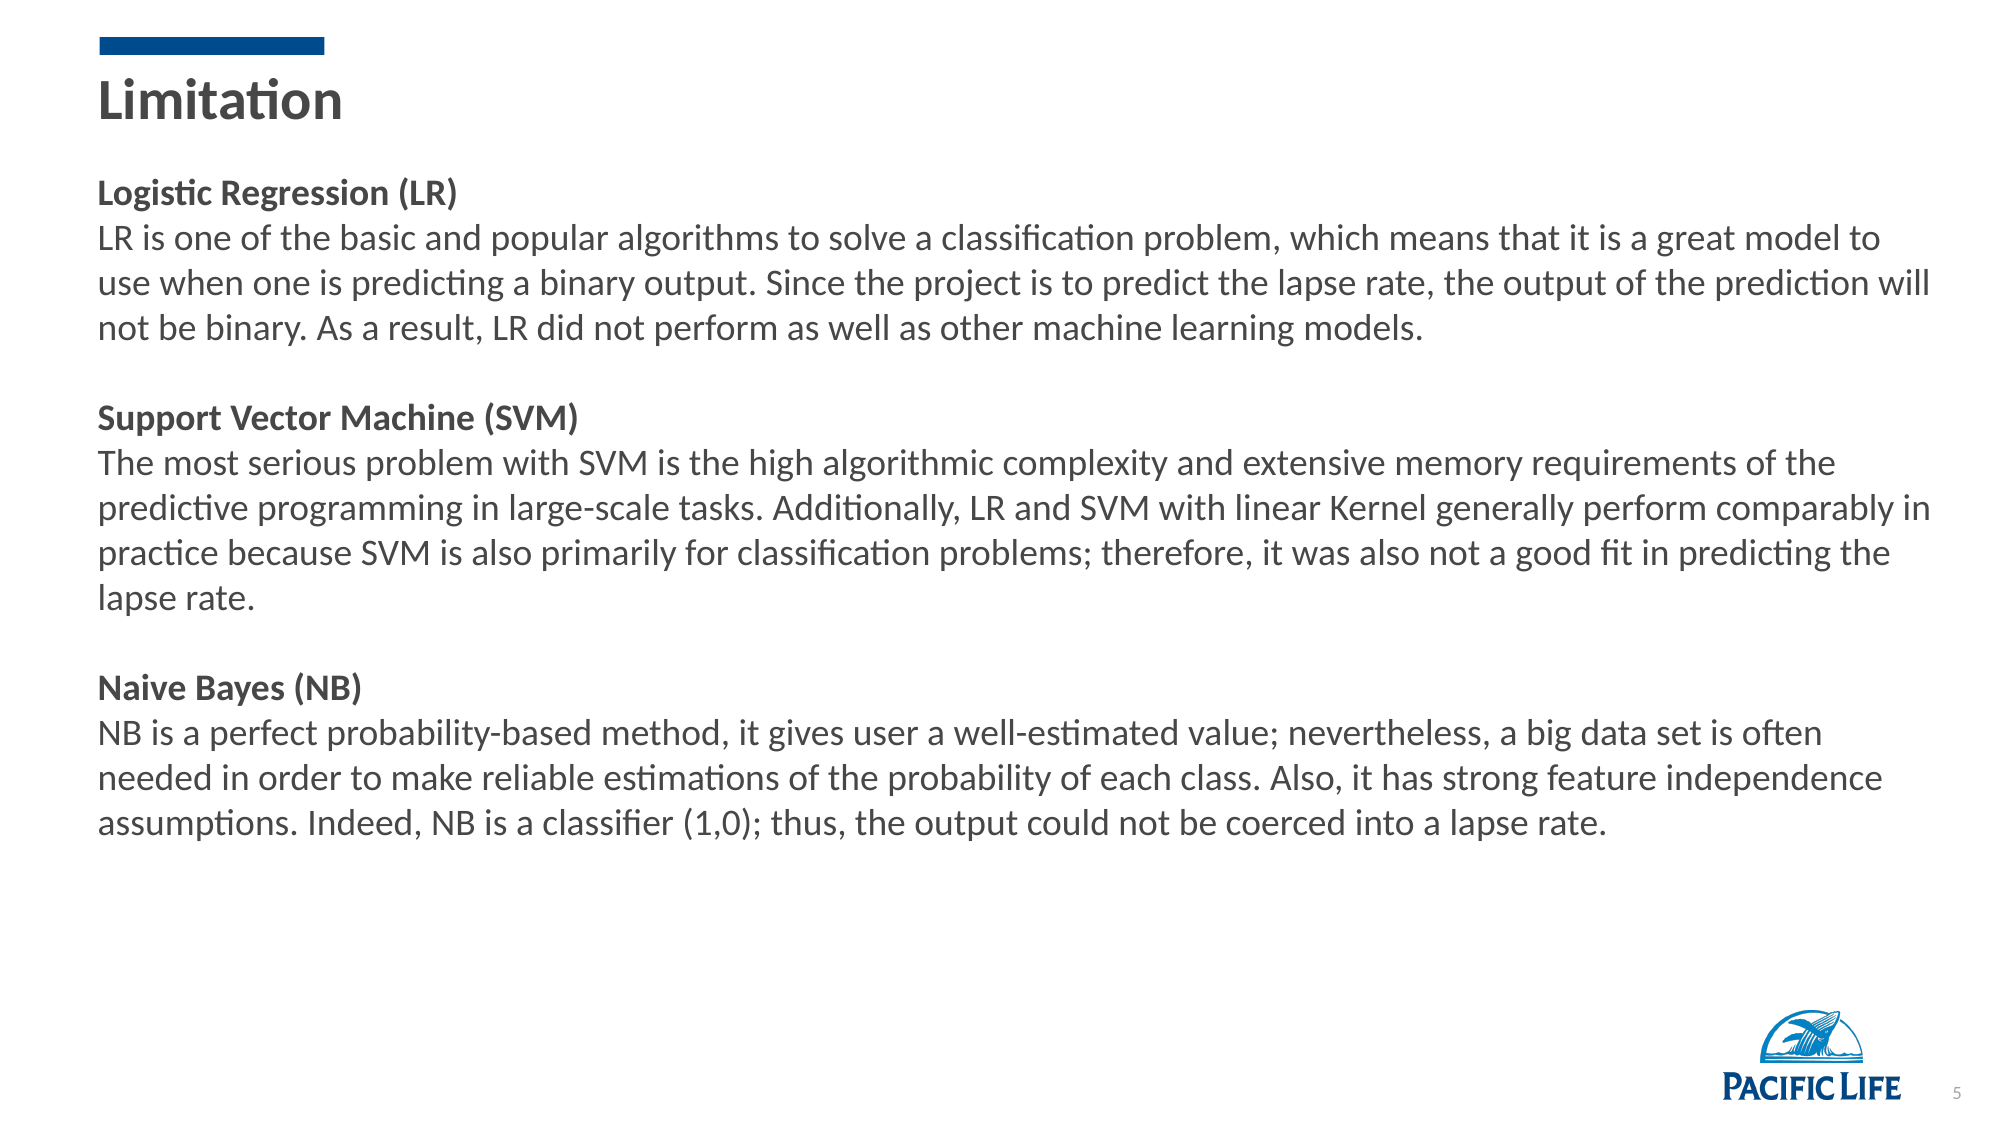

# Limitation
Logistic Regression (LR)
LR is one of the basic and popular algorithms to solve a classification problem, which means that it is a great model to use when one is predicting a binary output. Since the project is to predict the lapse rate, the output of the prediction will not be binary. As a result, LR did not perform as well as other machine learning models.

Support Vector Machine (SVM)
The most serious problem with SVM is the high algorithmic complexity and extensive memory requirements of the predictive programming in large-scale tasks. Additionally, LR and SVM with linear Kernel generally perform comparably in practice because SVM is also primarily for classification problems; therefore, it was also not a good fit in predicting the lapse rate.

Naive Bayes (NB)
NB is a perfect probability-based method, it gives user a well-estimated value; nevertheless, a big data set is often needed in order to make reliable estimations of the probability of each class. Also, it has strong feature independence assumptions. Indeed, NB is a classifier (1,0); thus, the output could not be coerced into a lapse rate.

5